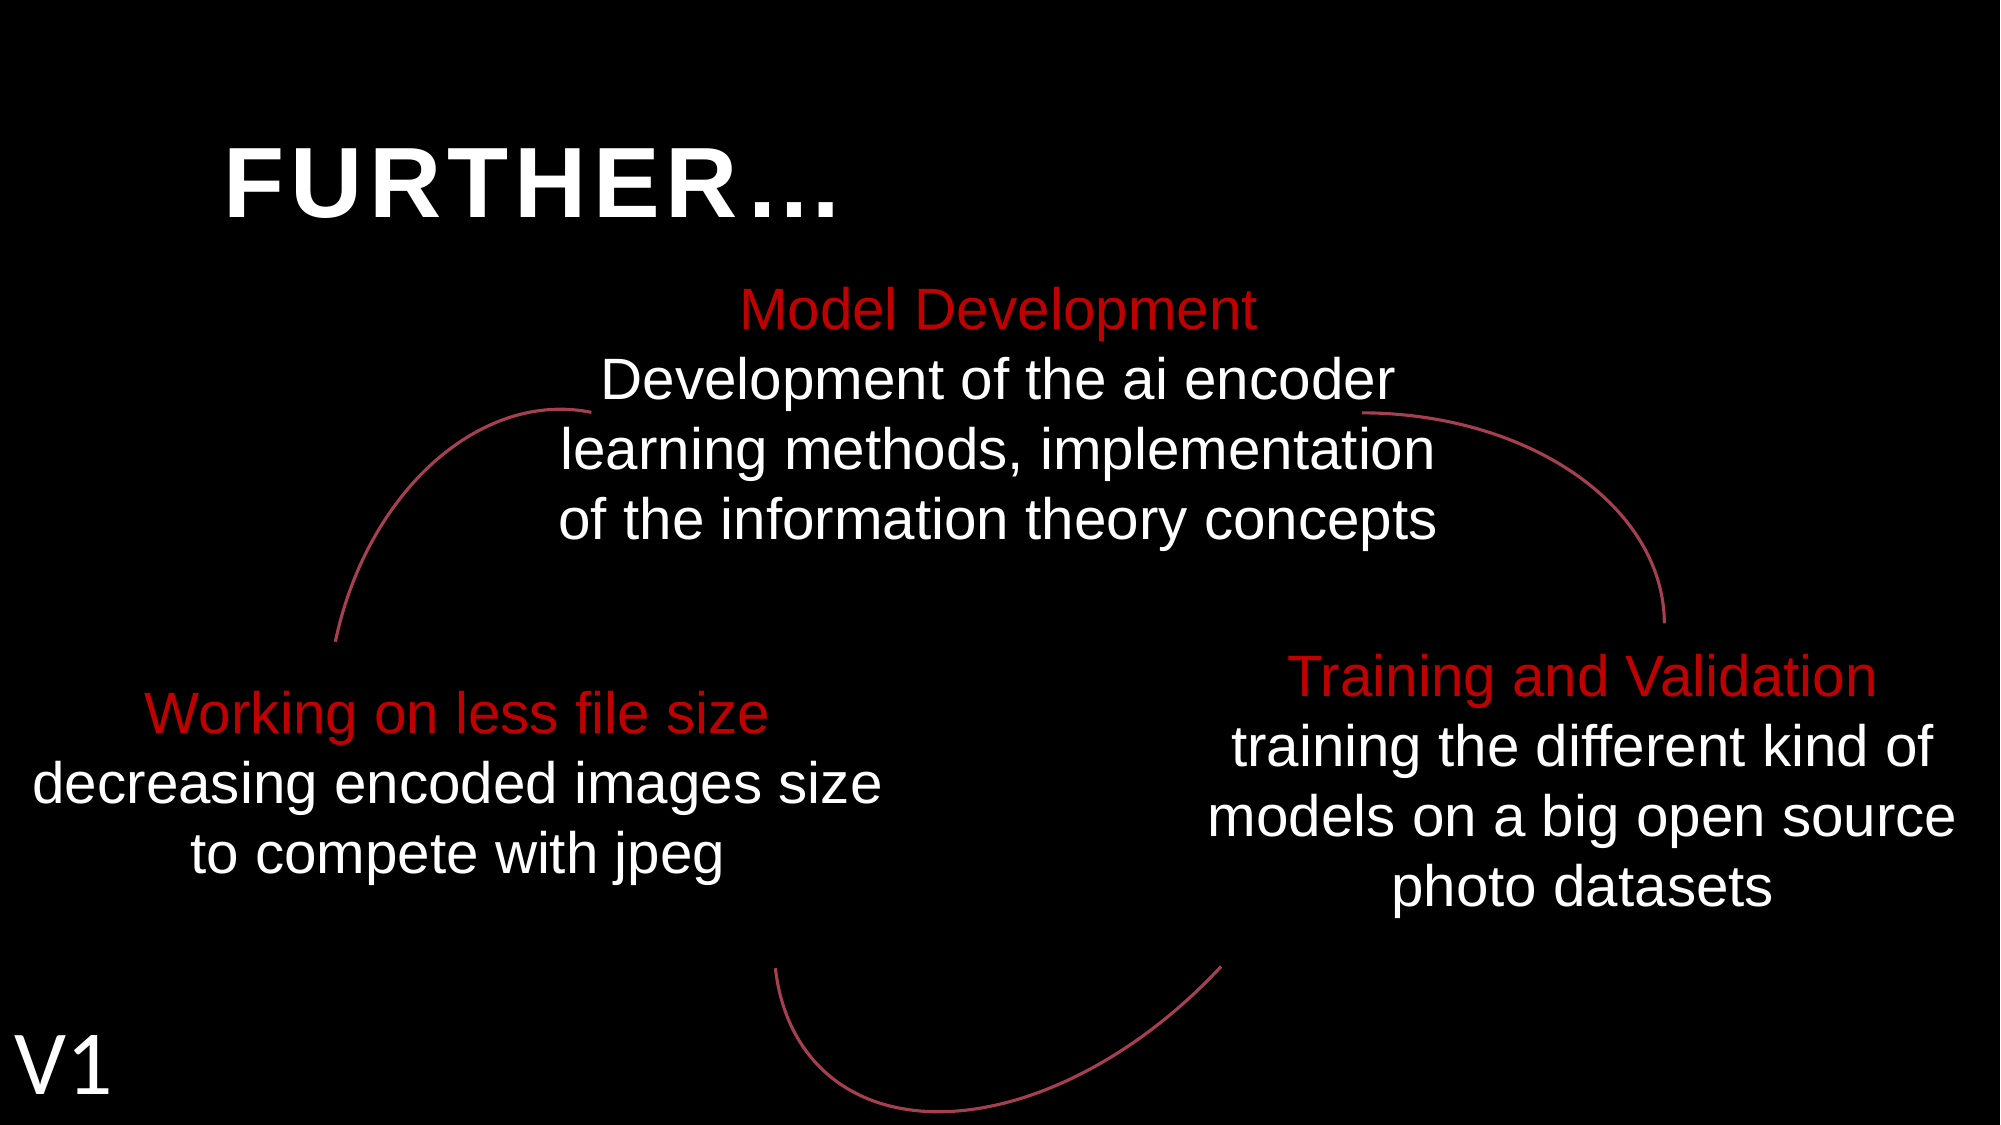

# Further…
Model Development
Development of the ai encoder learning methods, implementation of the information theory concepts

Training and Validation
training the different kind of models on a big open source photo datasets
Working on less file size
decreasing encoded images size to compete with jpeg
V1